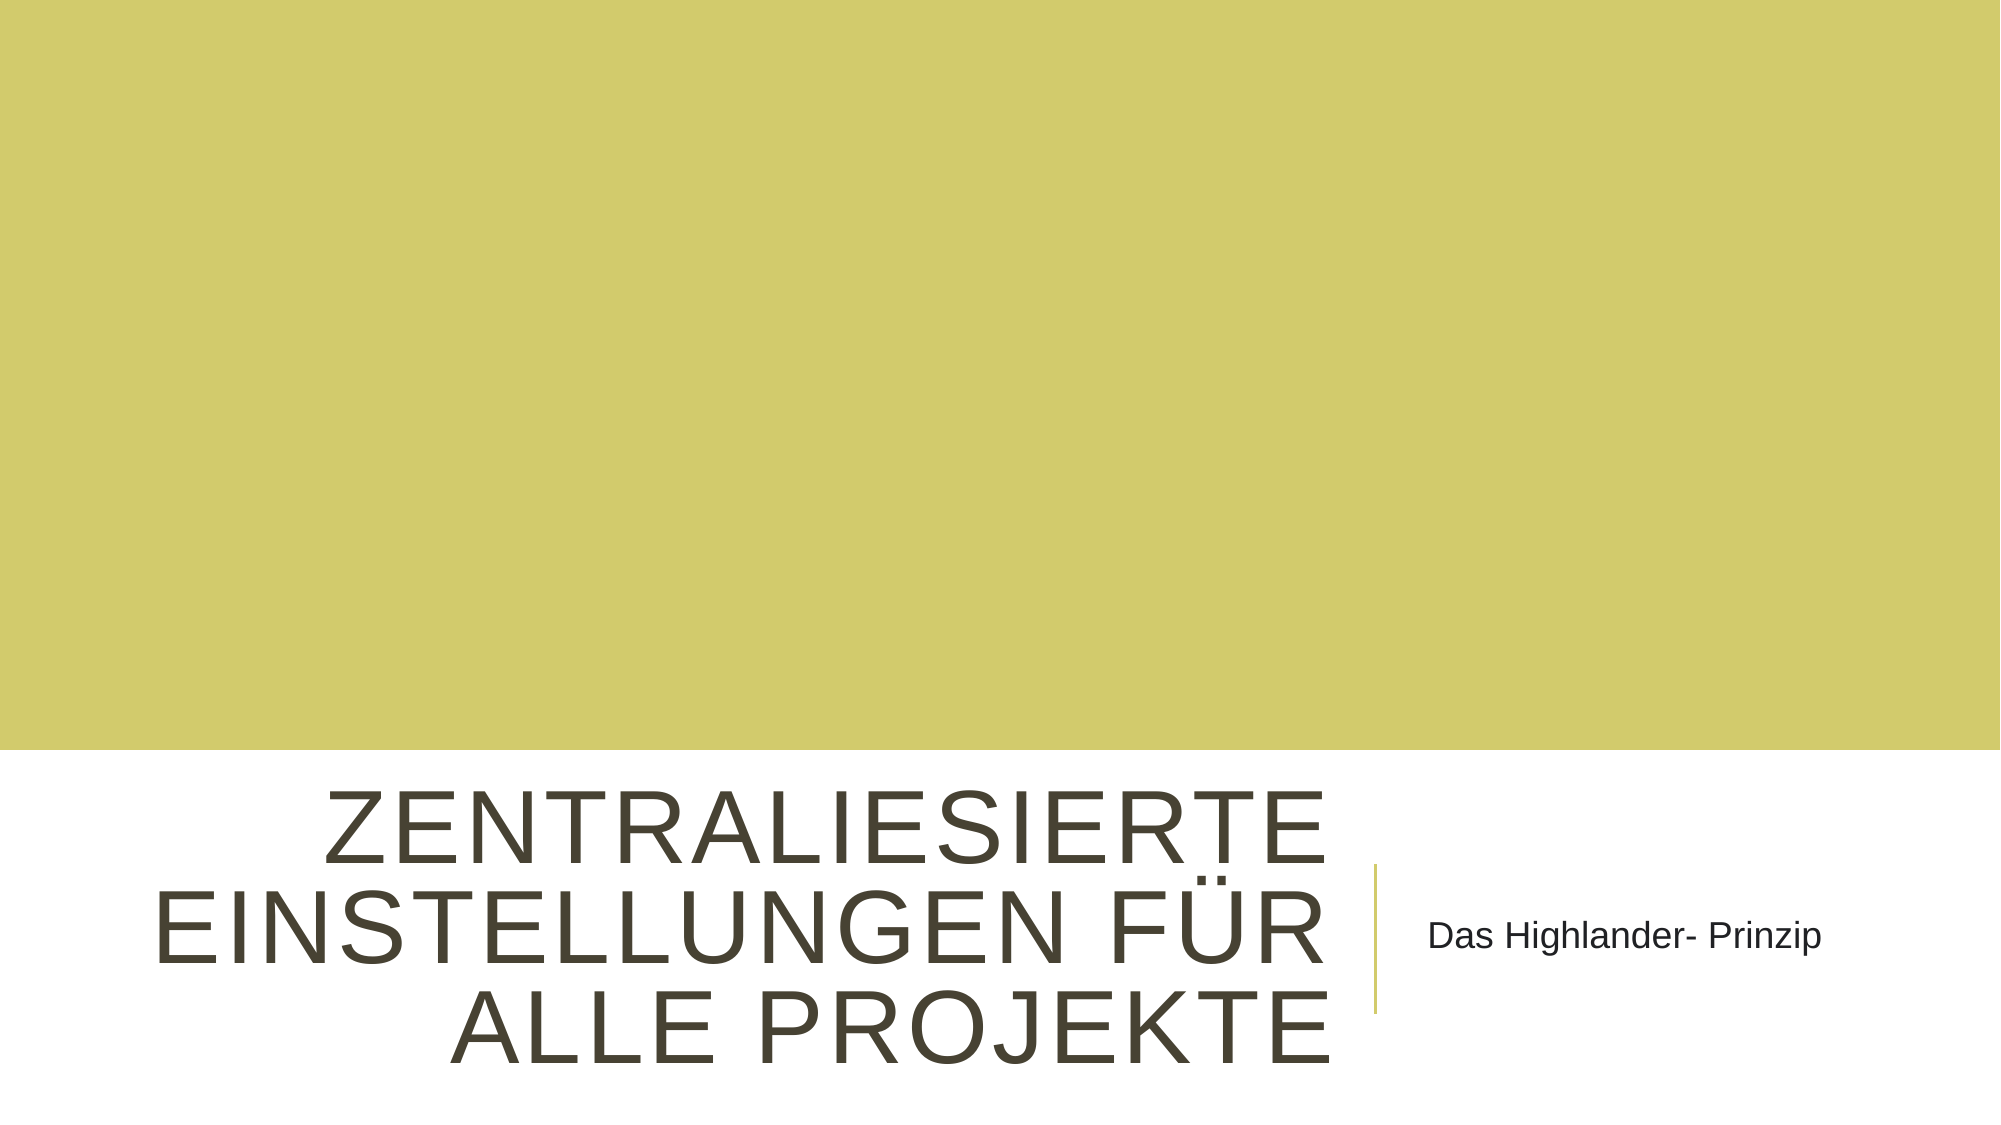

# Zentraliesierte Einstellungen für alle Projekte
Das Highlander- Prinzip